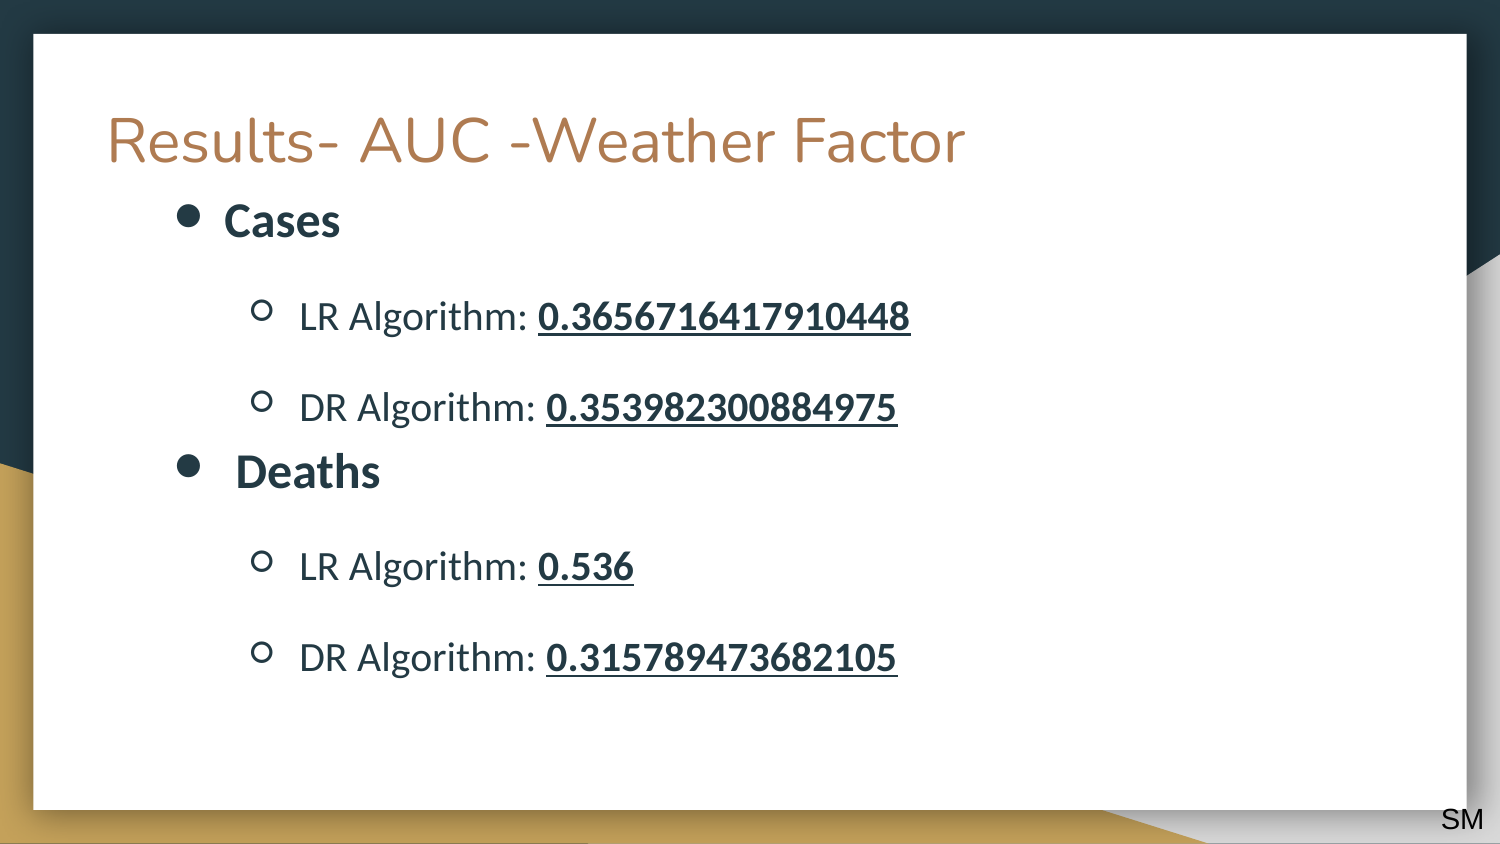

# Results- AUC -Weather Factor
Cases
LR Algorithm: 0.3656716417910448
DR Algorithm: 0.353982300884975
 Deaths
LR Algorithm: 0.536
DR Algorithm: 0.315789473682105

SM